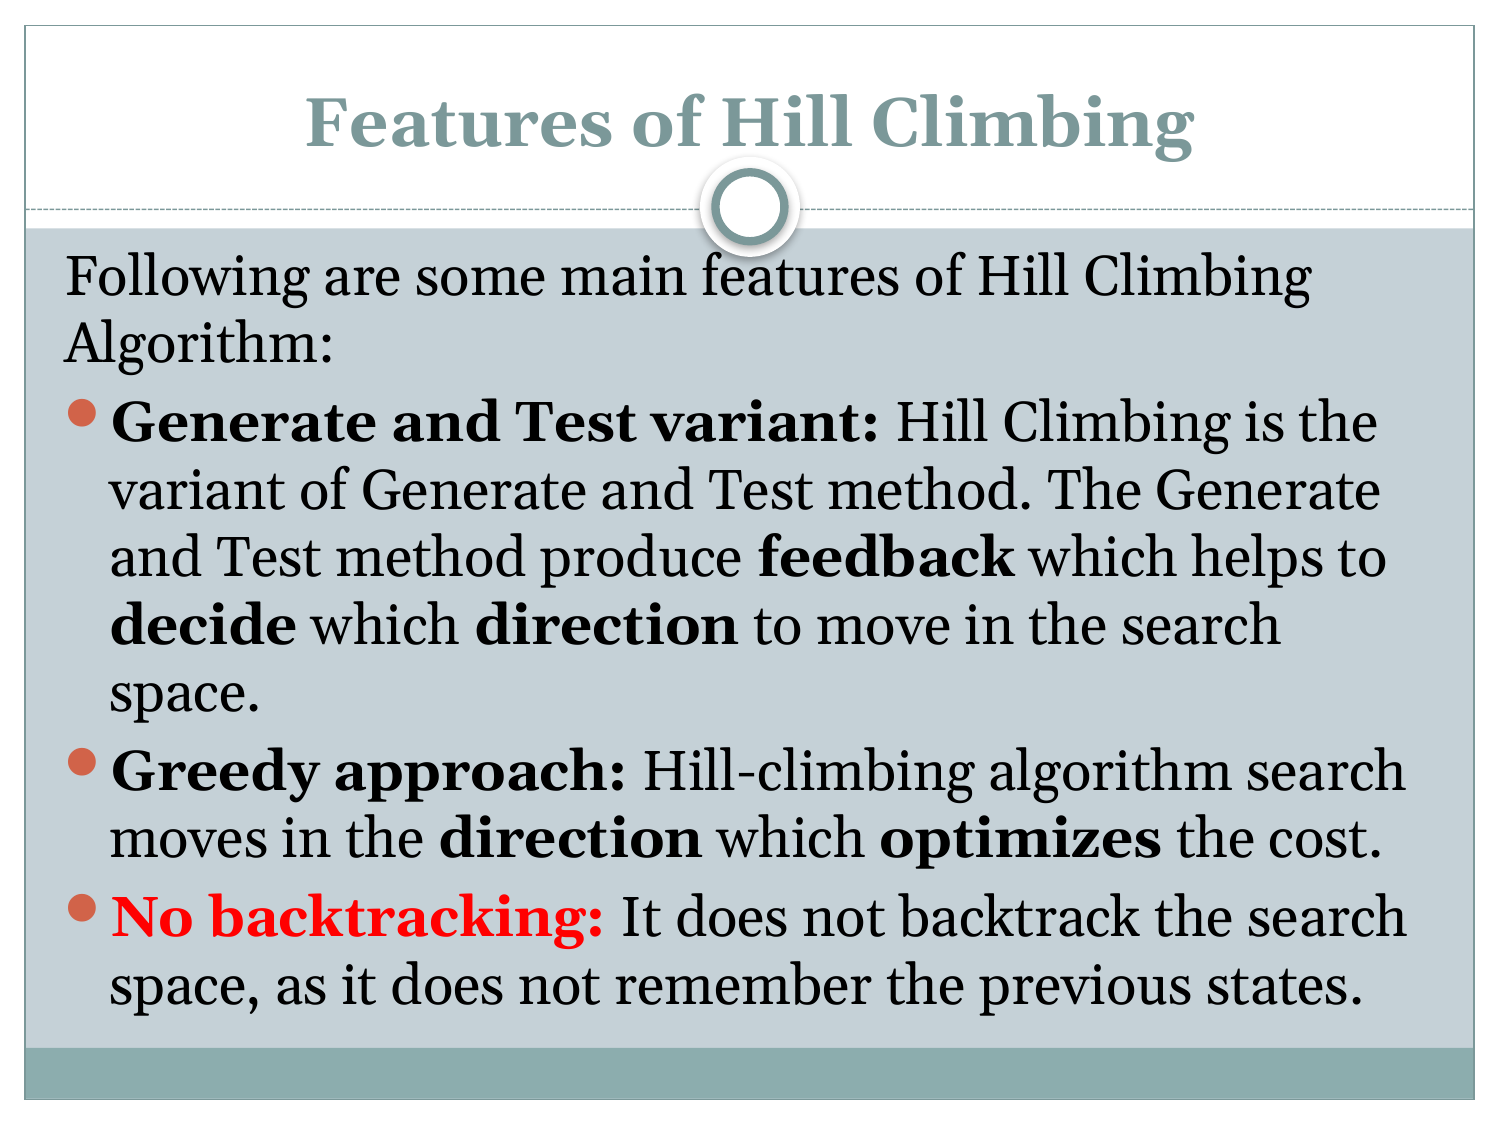

# Features of Hill Climbing
Following are some main features of Hill Climbing Algorithm:
Generate and Test variant: Hill Climbing is the variant of Generate and Test method. The Generate and Test method produce feedback which helps to decide which direction to move in the search space.
Greedy approach: Hill-climbing algorithm search moves in the direction which optimizes the cost.
No backtracking: It does not backtrack the search space, as it does not remember the previous states.